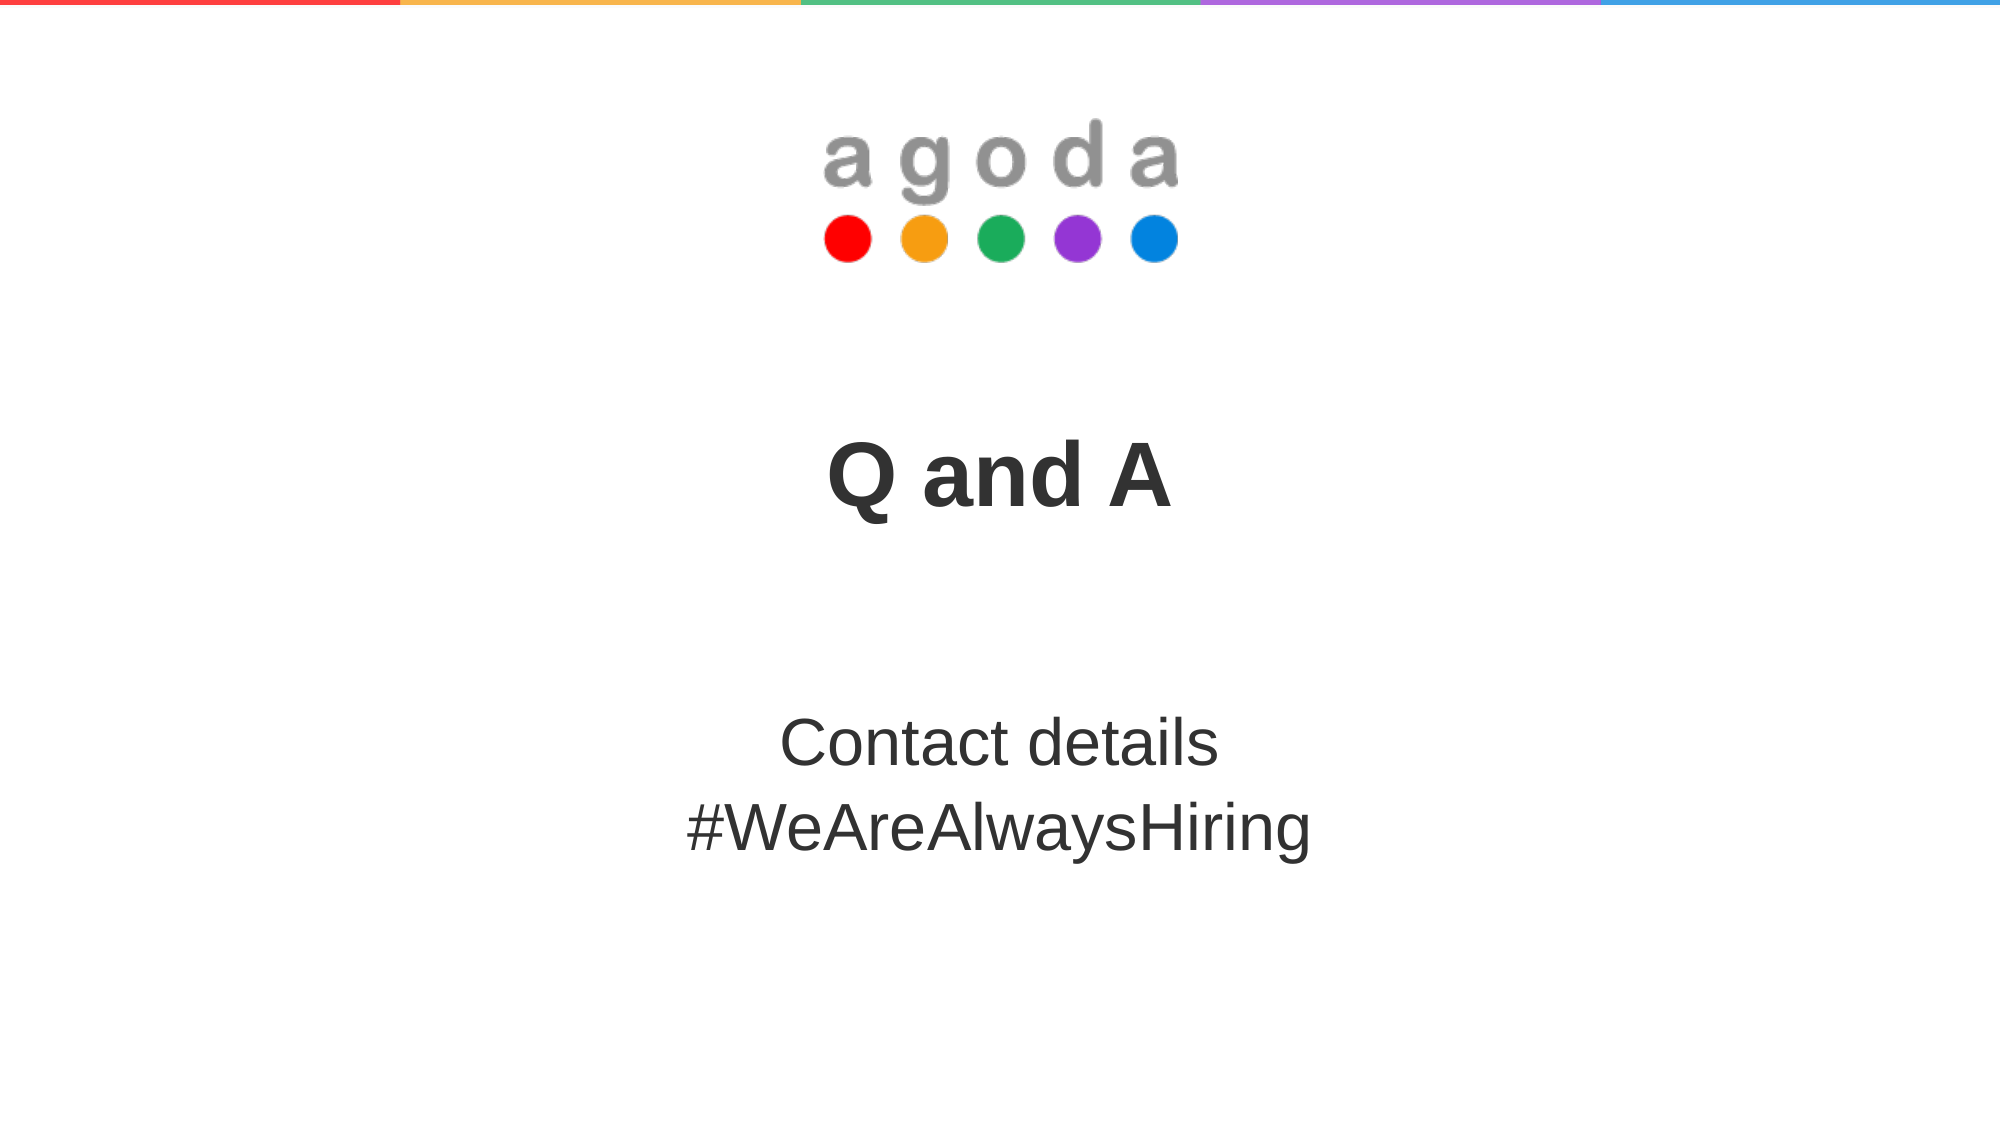

# Q and A
Contact details
#WeAreAlwaysHiring